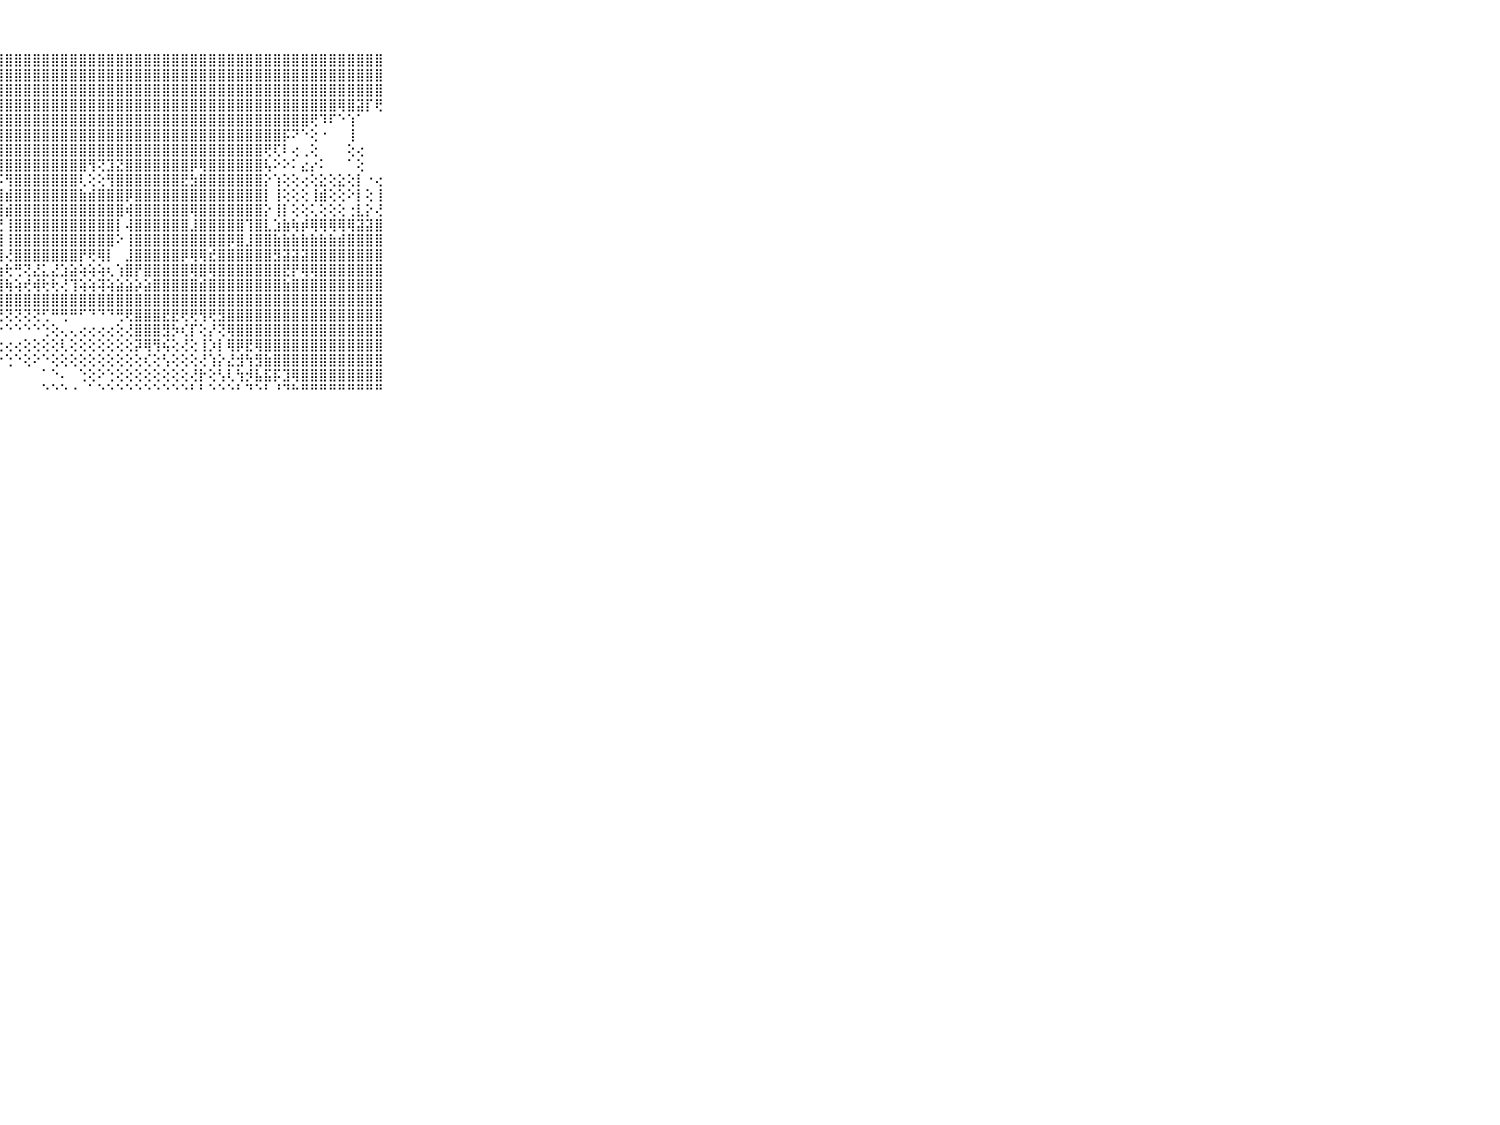

⠀⠀⠀⠀⠀⠀⠀⠀⠀⠀⠀⣿⣿⣿⣿⣿⣿⣿⣿⣿⣿⣿⣿⣿⣿⣿⣿⣿⣿⣿⣿⣿⣿⣿⣿⣿⣿⣿⣿⣿⣿⣿⣿⣿⣿⣿⣿⣿⣿⣿⣿⣿⣿⣿⣿⣿⣿⣿⣿⣿⣿⣿⣿⣿⣿⣿⣿⣿⣿⠀⠀⠀⠀⠀⠀⠀⠀⠀⠀⠀⠀
⠀⠀⠀⠀⠀⠀⠀⠀⠀⠀⠀⣿⣿⣿⣿⣿⣿⣿⣿⣿⣿⣿⣿⣿⣿⣿⣿⣿⣿⣿⣿⣿⣿⣿⣿⣿⣿⣿⣿⣿⣿⣿⣿⣿⣿⣿⣿⣿⣿⣿⣿⣿⣿⣿⣿⣿⣿⣿⣿⣿⣿⣿⣿⣿⣿⣿⣿⣿⣿⠀⠀⠀⠀⠀⠀⠀⠀⠀⠀⠀⠀
⠀⠀⠀⠀⠀⠀⠀⠀⠀⠀⠀⣿⣿⣿⣿⣿⣿⣿⣿⣿⣿⣿⣿⣿⣿⣿⣿⣿⣿⣿⣿⣿⣿⣿⣿⣿⣿⣿⣿⣿⣿⣿⣿⣿⣿⣿⣿⣿⣿⣿⣿⣿⣿⣿⣿⣿⣿⣿⣿⣿⣿⣿⣿⣿⣿⣿⣿⣿⣿⠀⠀⠀⠀⠀⠀⠀⠀⠀⠀⠀⠀
⠀⠀⠀⠀⠀⠀⠀⠀⠀⠀⠀⣻⣿⣿⣿⣿⣿⣿⣿⣿⣿⣿⣿⣿⣿⣿⣿⣿⣿⣿⣿⣿⣿⣿⣿⣿⣿⣿⣿⣿⣿⣿⣿⣿⣿⣿⣿⣿⣿⣿⣿⣿⣿⣿⣿⣿⣿⣿⣿⣿⣿⣿⣿⣿⢿⣿⣽⡏⢟⠀⠀⠀⠀⠀⠀⠀⠀⠀⠀⠀⠀
⠀⠀⠀⠀⠀⠀⠀⠀⠀⠀⠀⣿⣿⣿⣿⣿⣿⣿⣿⣿⣿⣿⣿⣿⣿⣿⣿⣿⣿⣿⣿⣿⣿⣿⣿⣿⣿⣿⣿⣿⣿⣿⣿⣿⣿⣿⣿⣿⣿⣿⣿⣿⣿⣿⣿⣿⣿⣿⣿⣿⣿⢟⠹⠏⠑⢱⠁⠀⠀⠀⠀⠀⠀⠀⠀⠀⠀⠀⠀⠀⠀
⠀⠀⠀⠀⠀⠀⠀⠀⠀⠀⠀⣿⣿⣿⣿⣿⣿⣿⣿⣿⣿⣿⣿⣿⣿⣿⣿⣿⣿⣿⣿⣿⣿⣿⣿⣿⣿⣿⣿⣿⣿⣿⣿⣿⣿⣿⣿⣿⣿⣿⣿⣿⣿⣿⣿⣿⣿⣿⡯⠝⠑⢕⠐⠀⠀⢸⠀⠀⠀⠀⠀⠀⠀⠀⠀⠀⠀⠀⠀⠀⠀
⠀⠀⠀⠀⠀⠀⠀⠀⠀⠀⠀⣿⣿⣿⣿⣿⣿⣿⣿⣿⣿⣿⣿⢿⢿⢿⣿⣿⣿⣿⣿⣿⣿⣿⣿⣿⣿⣿⣿⣿⣿⣿⣿⣿⣿⣿⣿⣿⣿⣿⣿⣿⣿⣿⣿⣿⢟⢏⠇⢔⢀⢕⠀⠀⠀⢕⢔⠀⠀⠀⠀⠀⠀⠀⠀⠀⠀⠀⠀⠀⠀
⠀⠀⠀⠀⠀⠀⠀⠀⠀⠀⠀⣿⣿⣿⣿⣿⣿⣿⣿⡏⢕⢕⢕⢝⢳⣽⡽⢻⣿⣿⣿⣿⣿⣿⣿⣿⣿⢻⢝⣹⣝⣿⣿⣿⣿⣿⣿⣿⡿⢿⣿⣿⣿⣿⣿⣿⢧⠕⠕⠅⣔⡔⠅⠀⠀⠁⢕⠀⠀⠀⠀⠀⠀⠀⠀⠀⠀⠀⠀⠀⠀
⠀⠀⠀⠀⠀⠀⠀⠀⠀⠀⠀⣿⣿⣿⣿⣿⣿⣿⣿⣷⣵⣵⣵⣕⣕⢹⣿⡮⢻⣿⣿⣿⣿⣿⣿⣿⢇⢕⢕⢻⣿⣿⣿⣿⣿⣿⣿⣟⣳⣿⣿⣿⣿⣿⣿⣿⡕⢱⢕⢕⢔⢕⣕⢕⣕⢕⡇⠐⢔⠀⠀⠀⠀⠀⠀⠀⠀⠀⠀⠀⠀
⠀⠀⠀⠀⠀⠀⠀⠀⠀⠀⠀⣿⣿⣿⣿⣿⣿⣿⣿⣿⣿⣿⣿⣿⣿⣿⣿⣿⣾⣿⣿⣿⣿⣿⣿⣿⣷⣾⣿⣿⣿⡿⣿⣿⣿⣿⣿⣿⣿⣿⣿⣿⣿⣿⣿⣿⡇⢸⢕⢕⢕⢸⣾⢕⢕⠕⡇⢕⢸⠀⠀⠀⠀⠀⠀⠀⠀⠀⠀⠀⠀
⠀⠀⠀⠀⠀⠀⠀⠀⠀⠀⠀⣿⣿⣿⣿⣿⣿⣿⣿⣿⣿⣿⣿⣿⣿⣿⣿⣿⣾⣿⣿⣿⣿⣿⣿⣿⣿⣿⣿⣿⣿⢾⣿⣿⣿⣿⣿⣿⢿⣿⣿⣿⣿⣿⣿⣿⡕⢸⡇⢕⢕⢅⢕⢕⢕⢐⣇⡕⢜⠀⠀⠀⠀⠀⠀⠀⠀⠀⠀⠀⠀
⠀⠀⠀⠀⠀⠀⠀⠀⠀⠀⠀⣿⣿⣿⣿⣿⣿⣿⣿⣿⣿⣿⣿⣿⣿⣿⣿⣟⢸⣿⣿⣿⣿⣿⣿⣿⣿⣿⣿⣿⡇⢼⣿⣿⣿⣿⣿⣿⣸⣿⣿⣿⣿⣿⢹⣿⣇⣱⣷⢷⡾⢿⢿⢿⢿⢿⣽⣽⣿⠀⠀⠀⠀⠀⠀⠀⠀⠀⠀⠀⠀
⠀⠀⠀⠀⠀⠀⠀⠀⠀⠀⠀⣿⣿⣿⣿⣿⣿⣿⣿⣿⣿⣿⣿⣿⣿⣿⣿⣿⢸⣿⣿⣿⣿⣿⣿⣿⣿⣿⣿⣿⠕⢸⣿⣿⣿⣿⣿⣿⣿⣿⣿⣿⡿⣿⣸⣿⣿⣷⣷⣷⣷⣷⣷⣷⣾⣿⣿⣿⣿⠀⠀⠀⠀⠀⠀⠀⠀⠀⠀⠀⠀
⠀⠀⠀⠀⠀⠀⠀⠀⠀⠀⠀⣿⣿⣿⣿⣿⣿⣿⣿⣿⣿⣿⣿⣿⣿⣿⣿⣿⢜⣿⣿⣿⣿⣿⣿⣿⡟⢟⢿⡇⠀⣸⣿⣿⣿⣿⣿⡿⢿⢿⣞⣿⣿⣿⣿⣿⣿⣻⣽⣽⣽⣿⣿⣿⣿⣿⣿⣿⣿⠀⠀⠀⠀⠀⠀⠀⠀⠀⠀⠀⠀
⠀⠀⠀⠀⠀⠀⠀⠀⠀⠀⠀⣿⣿⣿⣿⣿⣿⣿⣿⣿⣿⣿⣿⣿⣿⡿⢿⢷⢗⢛⢝⣜⣅⣜⣱⣵⢵⢵⢵⢆⢱⣿⡟⣿⣿⣿⣿⣿⢿⣿⢿⣿⣿⣿⣿⣿⣿⣿⣟⡟⢿⢿⣿⣿⣿⣿⣿⣿⣿⠀⠀⠀⠀⠀⠀⠀⠀⠀⠀⠀⠀
⠀⠀⠀⠀⠀⠀⠀⠀⠀⠀⠀⣿⡿⢿⢿⢿⢟⢟⢏⢏⣝⣽⣵⣷⣾⣿⣿⣿⢷⢵⢞⢾⢗⢗⢜⢹⢵⢵⢽⢵⣵⣵⡵⣵⣿⣿⣿⣿⣿⣾⣿⣿⣿⣿⣿⣿⣿⣿⣷⣿⣿⣿⣿⣿⣿⣿⣿⣿⣿⠀⠀⠀⠀⠀⠀⠀⠀⠀⠀⠀⠀
⠀⠀⠀⠀⠀⠀⠀⠀⠀⠀⠀⣱⣵⣷⣷⣷⣷⣷⣾⣿⣿⣿⣿⣿⣿⣿⣿⣿⣿⣿⣿⣿⣿⣿⣿⣿⣿⣿⣿⣿⣿⣿⣿⣿⣿⣿⣿⣿⣿⣿⣿⣿⣿⣿⣿⣿⣿⣿⣿⣿⣿⣿⣿⣿⣿⣿⣿⣿⣿⠀⠀⠀⠀⠀⠀⠀⠀⠀⠀⠀⠀
⠀⠀⠀⠀⠀⠀⠀⠀⠀⠀⠀⠑⠑⠑⠑⠑⠑⠙⠙⢝⢝⢝⢝⢝⢝⢝⢟⢟⢝⢝⢝⢝⢋⠛⢛⠛⠋⠙⠙⠙⢛⢟⣿⣿⣿⣟⣟⢟⢟⢻⢟⣻⣿⣿⣿⣿⣿⣿⣿⣿⣿⣿⣿⣿⣿⣿⣿⣿⣿⠀⠀⠀⠀⠀⠀⠀⠀⠀⠀⠀⠀
⠀⠀⠀⠀⠀⠀⠀⠀⠀⠀⠀⠀⠀⠀⠀⠀⠀⠀⠀⠁⠑⠑⠑⠑⠕⢕⢕⠕⠑⠑⠑⠑⢑⢕⢄⢄⢔⢔⢔⢔⢕⢜⣿⣿⣿⣻⡳⢎⡏⢕⡜⢝⢿⣿⣿⣿⣿⣿⣿⣿⣿⣿⣿⣿⣿⣿⣿⣿⣿⠀⠀⠀⠀⠀⠀⠀⠀⠀⠀⠀⠀
⠀⠀⠀⠀⠀⠀⠀⠀⠀⠀⠀⠀⠀⠀⠀⠀⠀⠀⠀⠀⠀⠀⠀⠀⠀⢀⢄⢔⢔⢔⢕⢕⢕⢕⢇⢕⢕⢕⢕⢕⢕⢕⡽⢿⢻⢮⢕⢜⢕⢸⡱⡇⢿⡿⣟⢿⣿⣿⣿⣿⣿⣿⣿⣿⣿⣿⣿⣿⣿⠀⠀⠀⠀⠀⠀⠀⠀⠀⠀⠀⠀
⠀⠀⠀⠀⠀⠀⠀⠀⠀⠀⠀⠀⠀⠀⠀⠀⠀⠀⠀⠀⠀⠀⠄⠔⠁⠁⠑⠑⢑⠑⢕⠕⠑⢕⢕⢕⢕⢕⢕⢕⢕⢕⢕⢎⢕⢣⢕⢕⢕⢜⢱⡕⣜⣺⢳⣻⣷⣿⣿⣿⣿⣿⣿⣿⣿⣿⣿⣿⣿⠀⠀⠀⠀⠀⠀⠀⠀⠀⠀⠀⠀
⠀⠀⠀⠀⠀⠀⠀⠀⠀⠀⠀⠀⠀⠀⠀⠀⠀⠀⠀⠀⠀⠀⠀⠀⠀⠀⠀⠀⠀⠀⠀⠀⠁⠑⠄⠀⢑⢕⠕⢑⢕⢕⢕⢕⢕⢕⢕⢕⢜⡗⢕⢣⢇⢳⡺⣧⣯⡯⣹⢿⣿⣿⣿⣿⣿⣿⣿⣿⣿⠀⠀⠀⠀⠀⠀⠀⠀⠀⠀⠀⠀
⠀⠀⠀⠀⠀⠀⠀⠀⠀⠀⠀⠀⠀⠀⠀⠀⠀⠀⠀⠀⠀⠀⠀⠐⠀⠀⠀⠀⠀⠀⠀⠀⠑⠑⠑⠐⠀⠁⠑⠑⠑⠑⠑⠑⠑⠑⠑⠑⠃⠃⠑⠑⠑⠃⠙⠑⠃⠘⠙⠓⠛⠛⠛⠛⠛⠛⠛⠛⠛⠀⠀⠀⠀⠀⠀⠀⠀⠀⠀⠀⠀